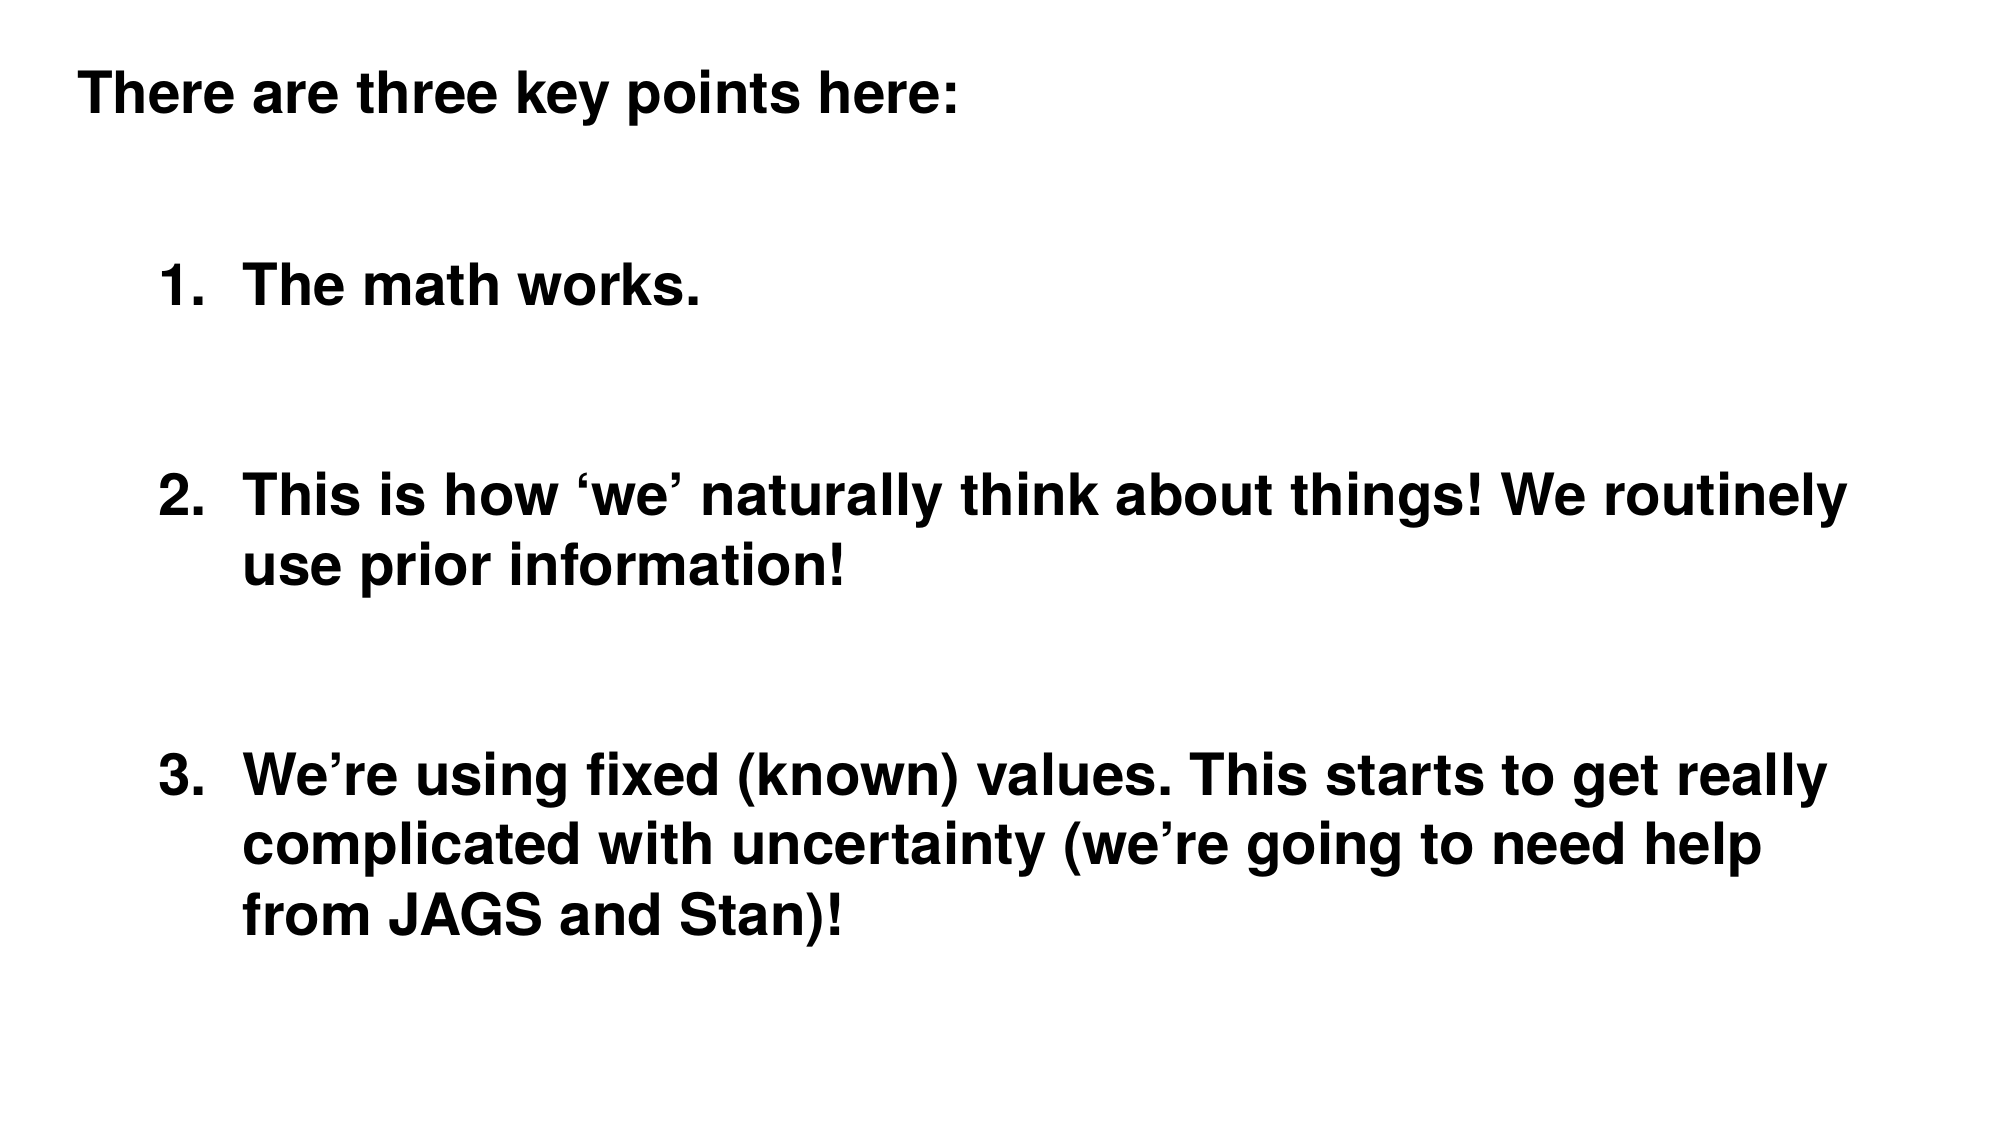

There are three key points here:
The math works.

This is how ‘we’ naturally think about things! We routinely use prior information!

We’re using fixed (known) values. This starts to get really complicated with uncertainty (we’re going to need help from JAGS and Stan)!